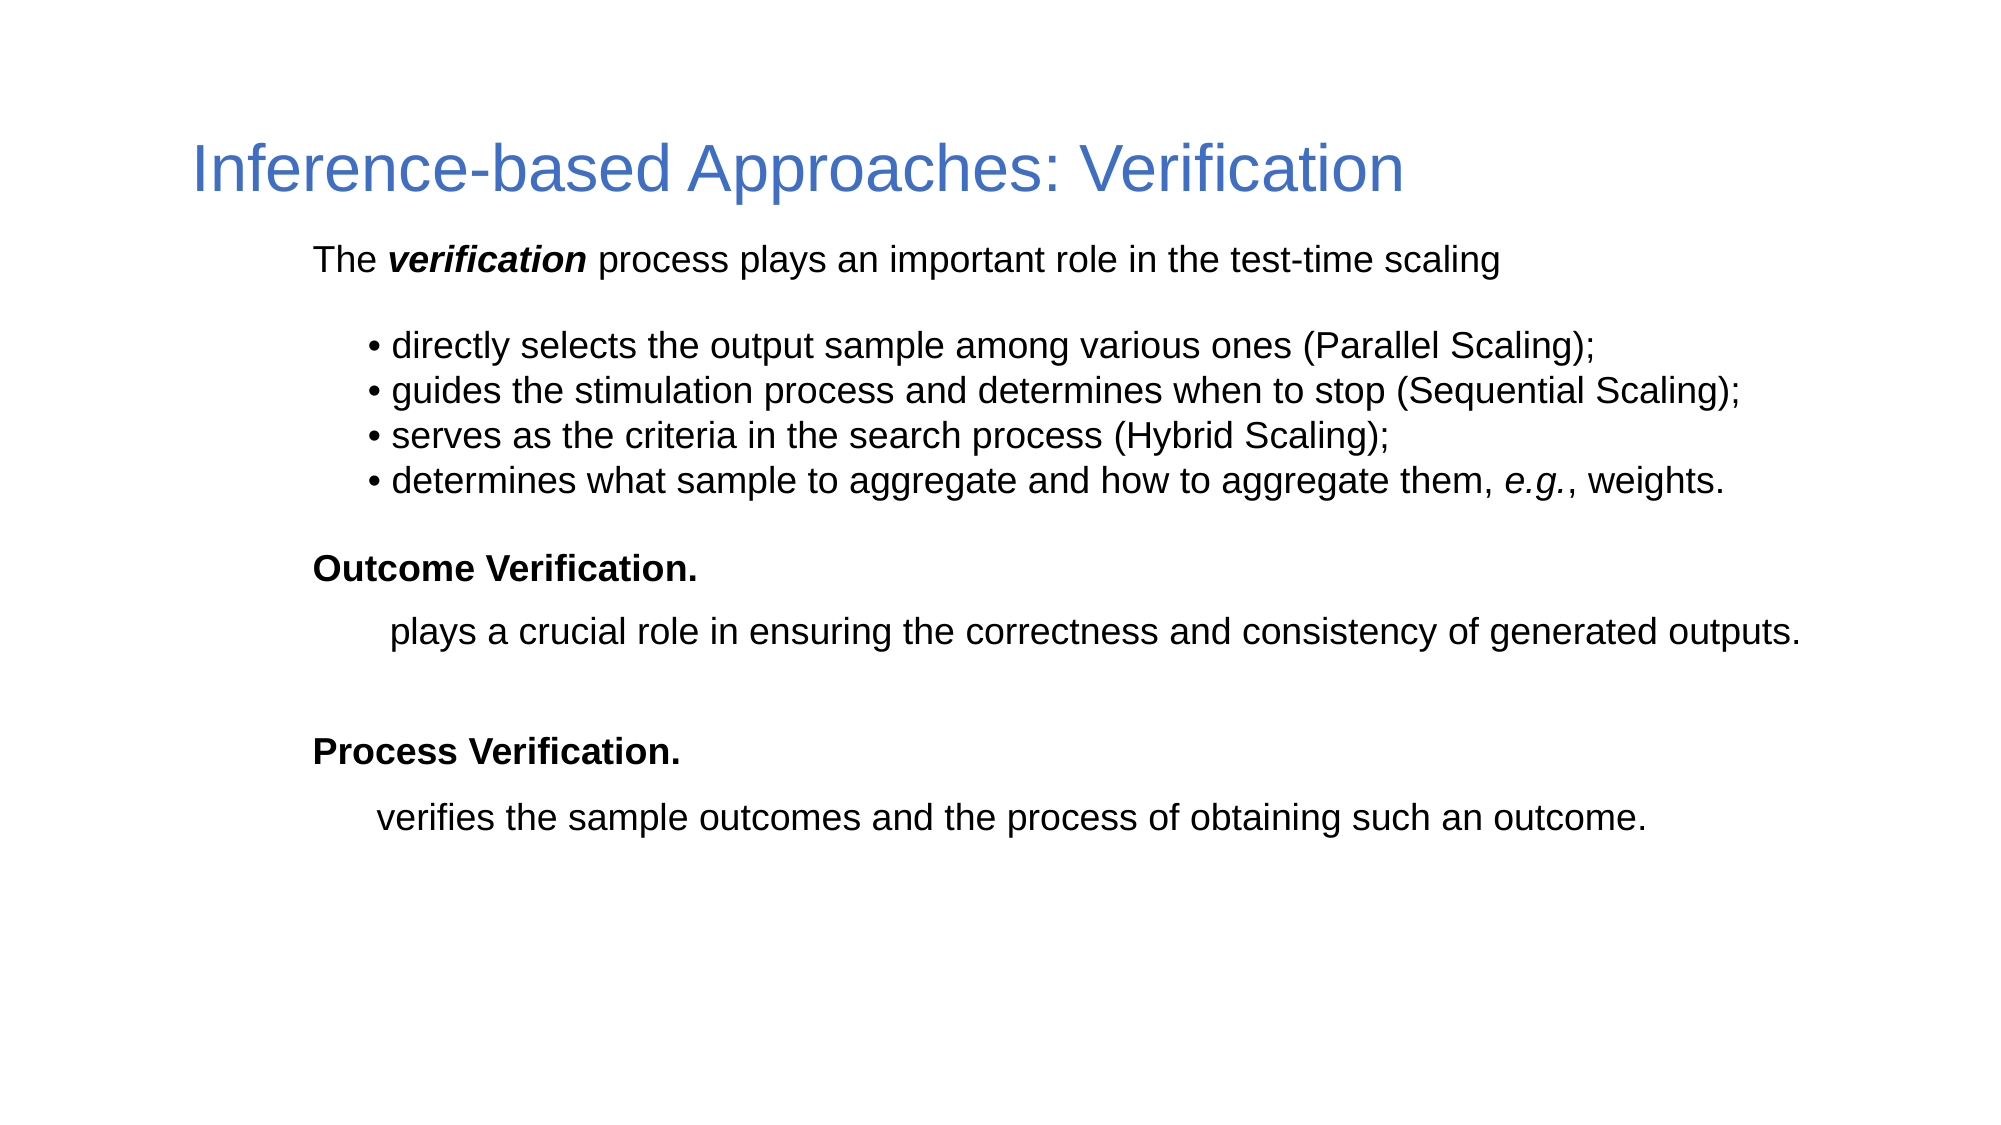

Inference-based Approaches: Verification
The verification process plays an important role in the test-time scaling
• directly selects the output sample among various ones (Parallel Scaling);
• guides the stimulation process and determines when to stop (Sequential Scaling);
• serves as the criteria in the search process (Hybrid Scaling);
• determines what sample to aggregate and how to aggregate them, e.g., weights.
Outcome Verification.
plays a crucial role in ensuring the correctness and consistency of generated outputs.
Process Verification.
verifies the sample outcomes and the process of obtaining such an outcome.